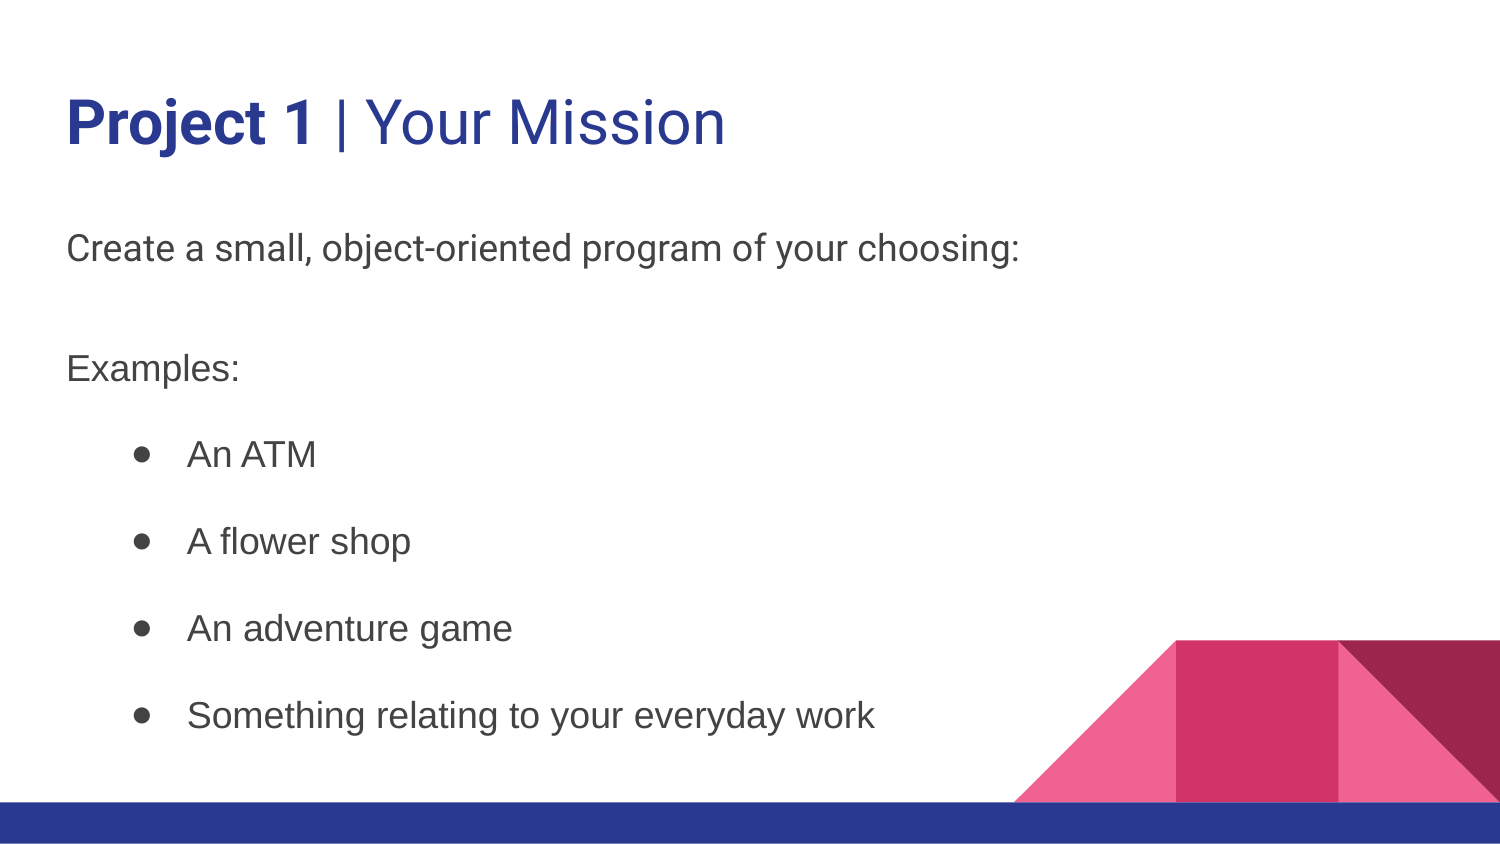

# Project 1 | Your Mission
Create a small, object-oriented program of your choosing:
Examples:
An ATM
A flower shop
An adventure game
Something relating to your everyday work